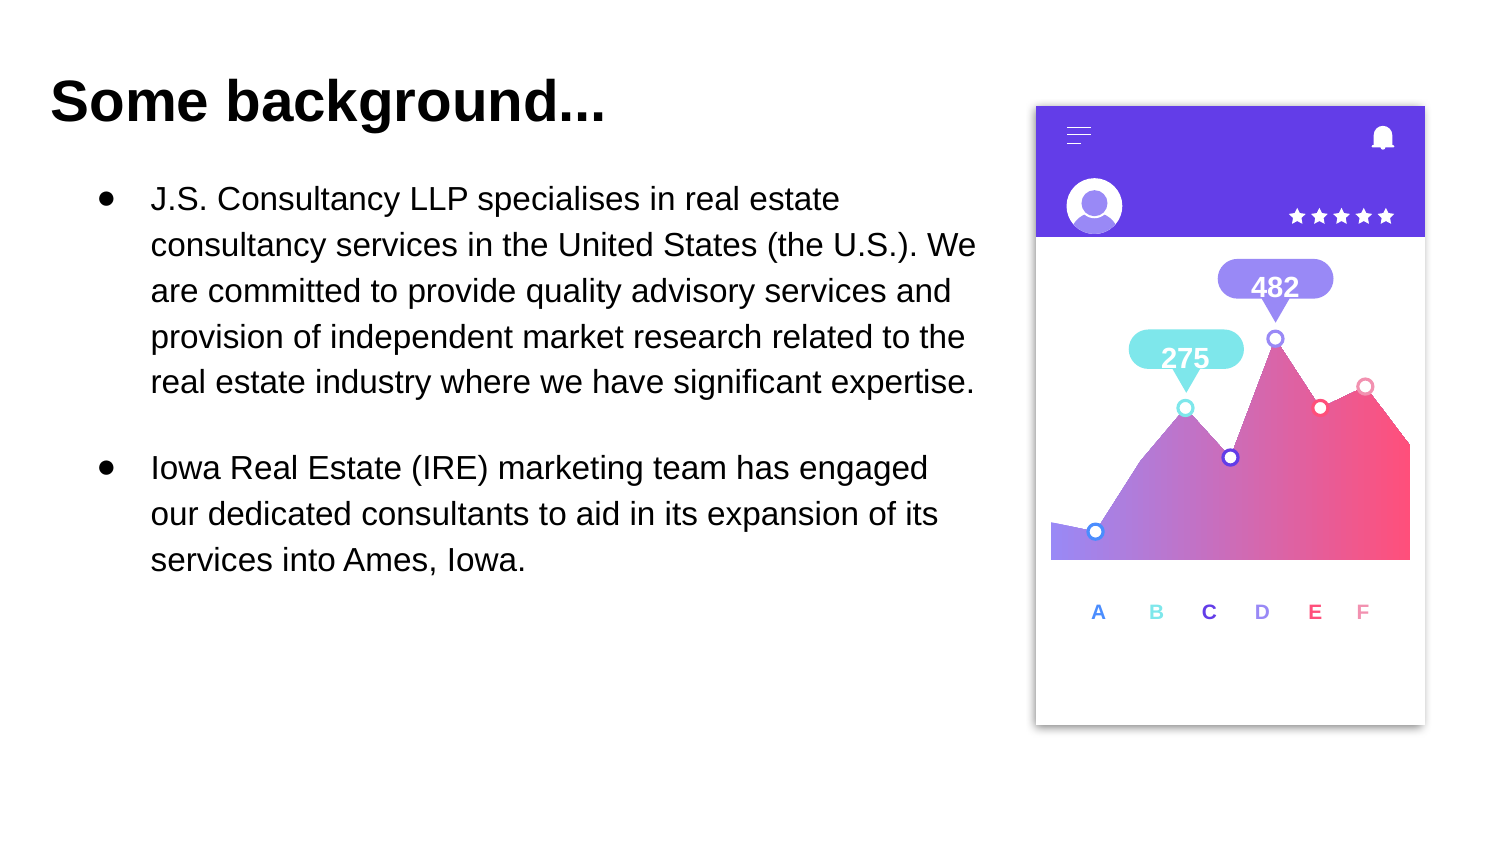

Some background...

J.S. Consultancy LLP specialises in real estate consultancy services in the United States (the U.S.). We are committed to provide quality advisory services and provision of independent market research related to the real estate industry where we have significant expertise.
Iowa Real Estate (IRE) marketing team has engaged our dedicated consultants to aid in its expansion of its services into Ames, Iowa.

482

275

A
B
C
D
E
F